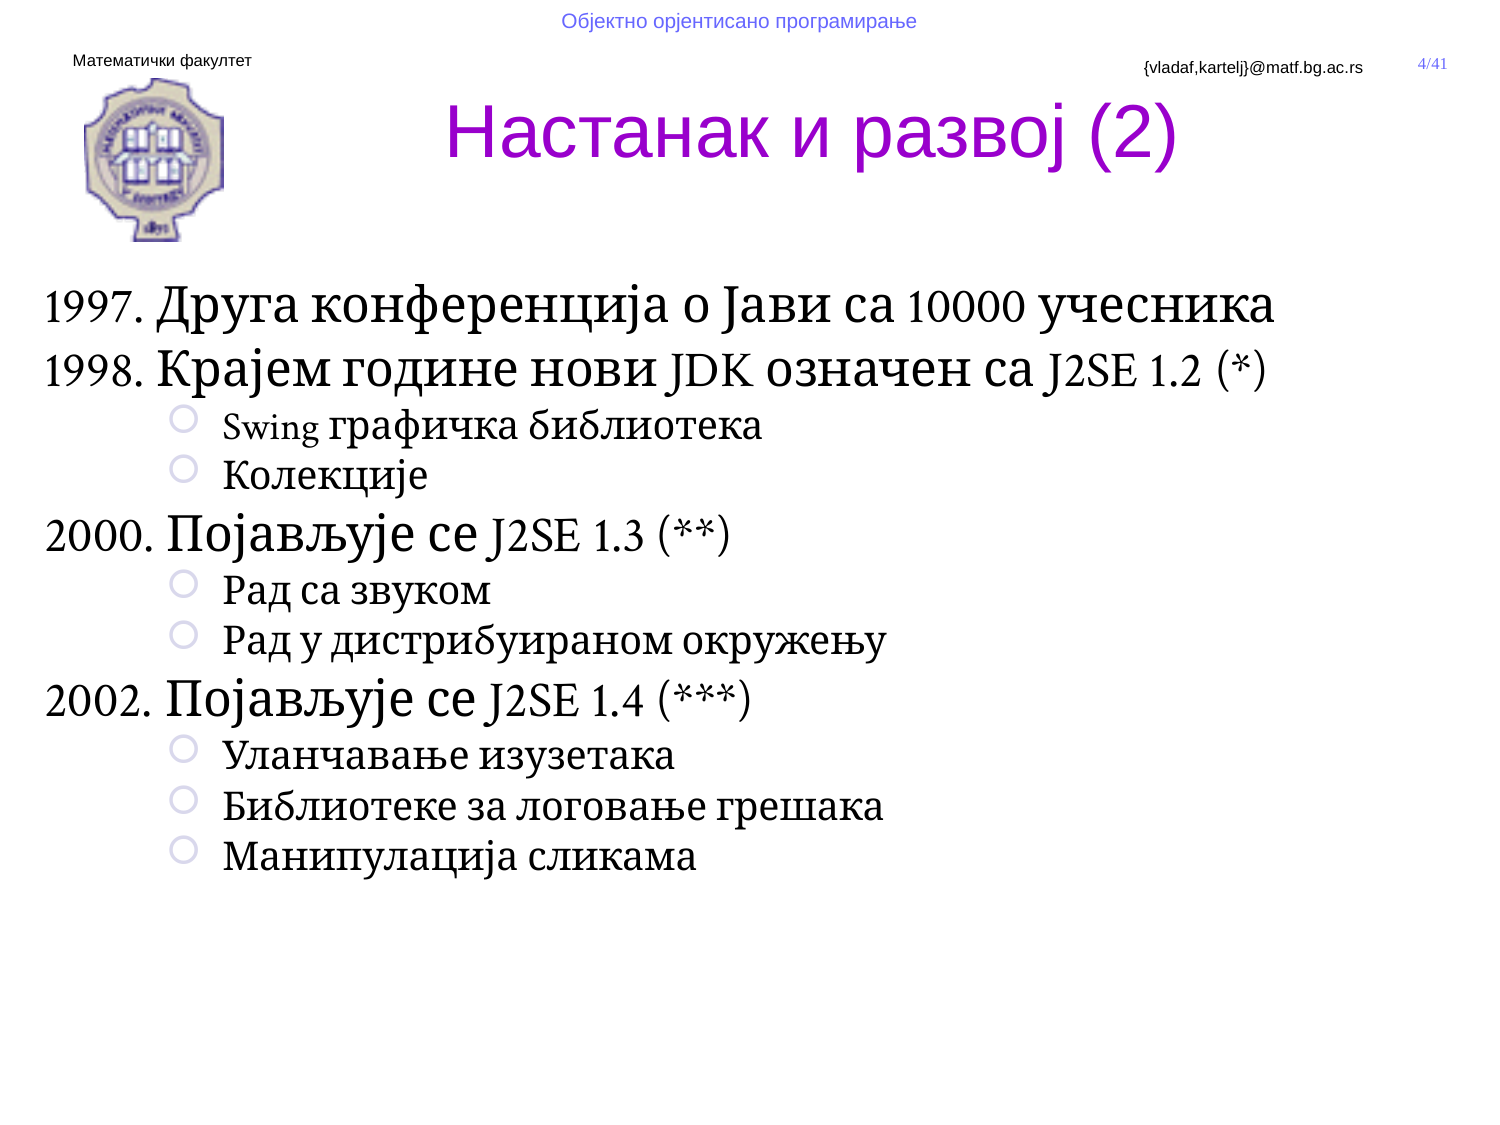

Настанак и развој (2)
1997. Друга конференција о Јави са 10000 учесника
1998. Крајем године нови JDK означен са J2SE 1.2 (*)
Swing графичка библиотека
Колекције
2000. Појављује се J2SE 1.3 (**)
Рад са звуком
Рад у дистрибуираном окружењу
2002. Појављује се J2SE 1.4 (***)
Уланчавање изузетака
Библиотеке за логовање грешака
Манипулација сликама